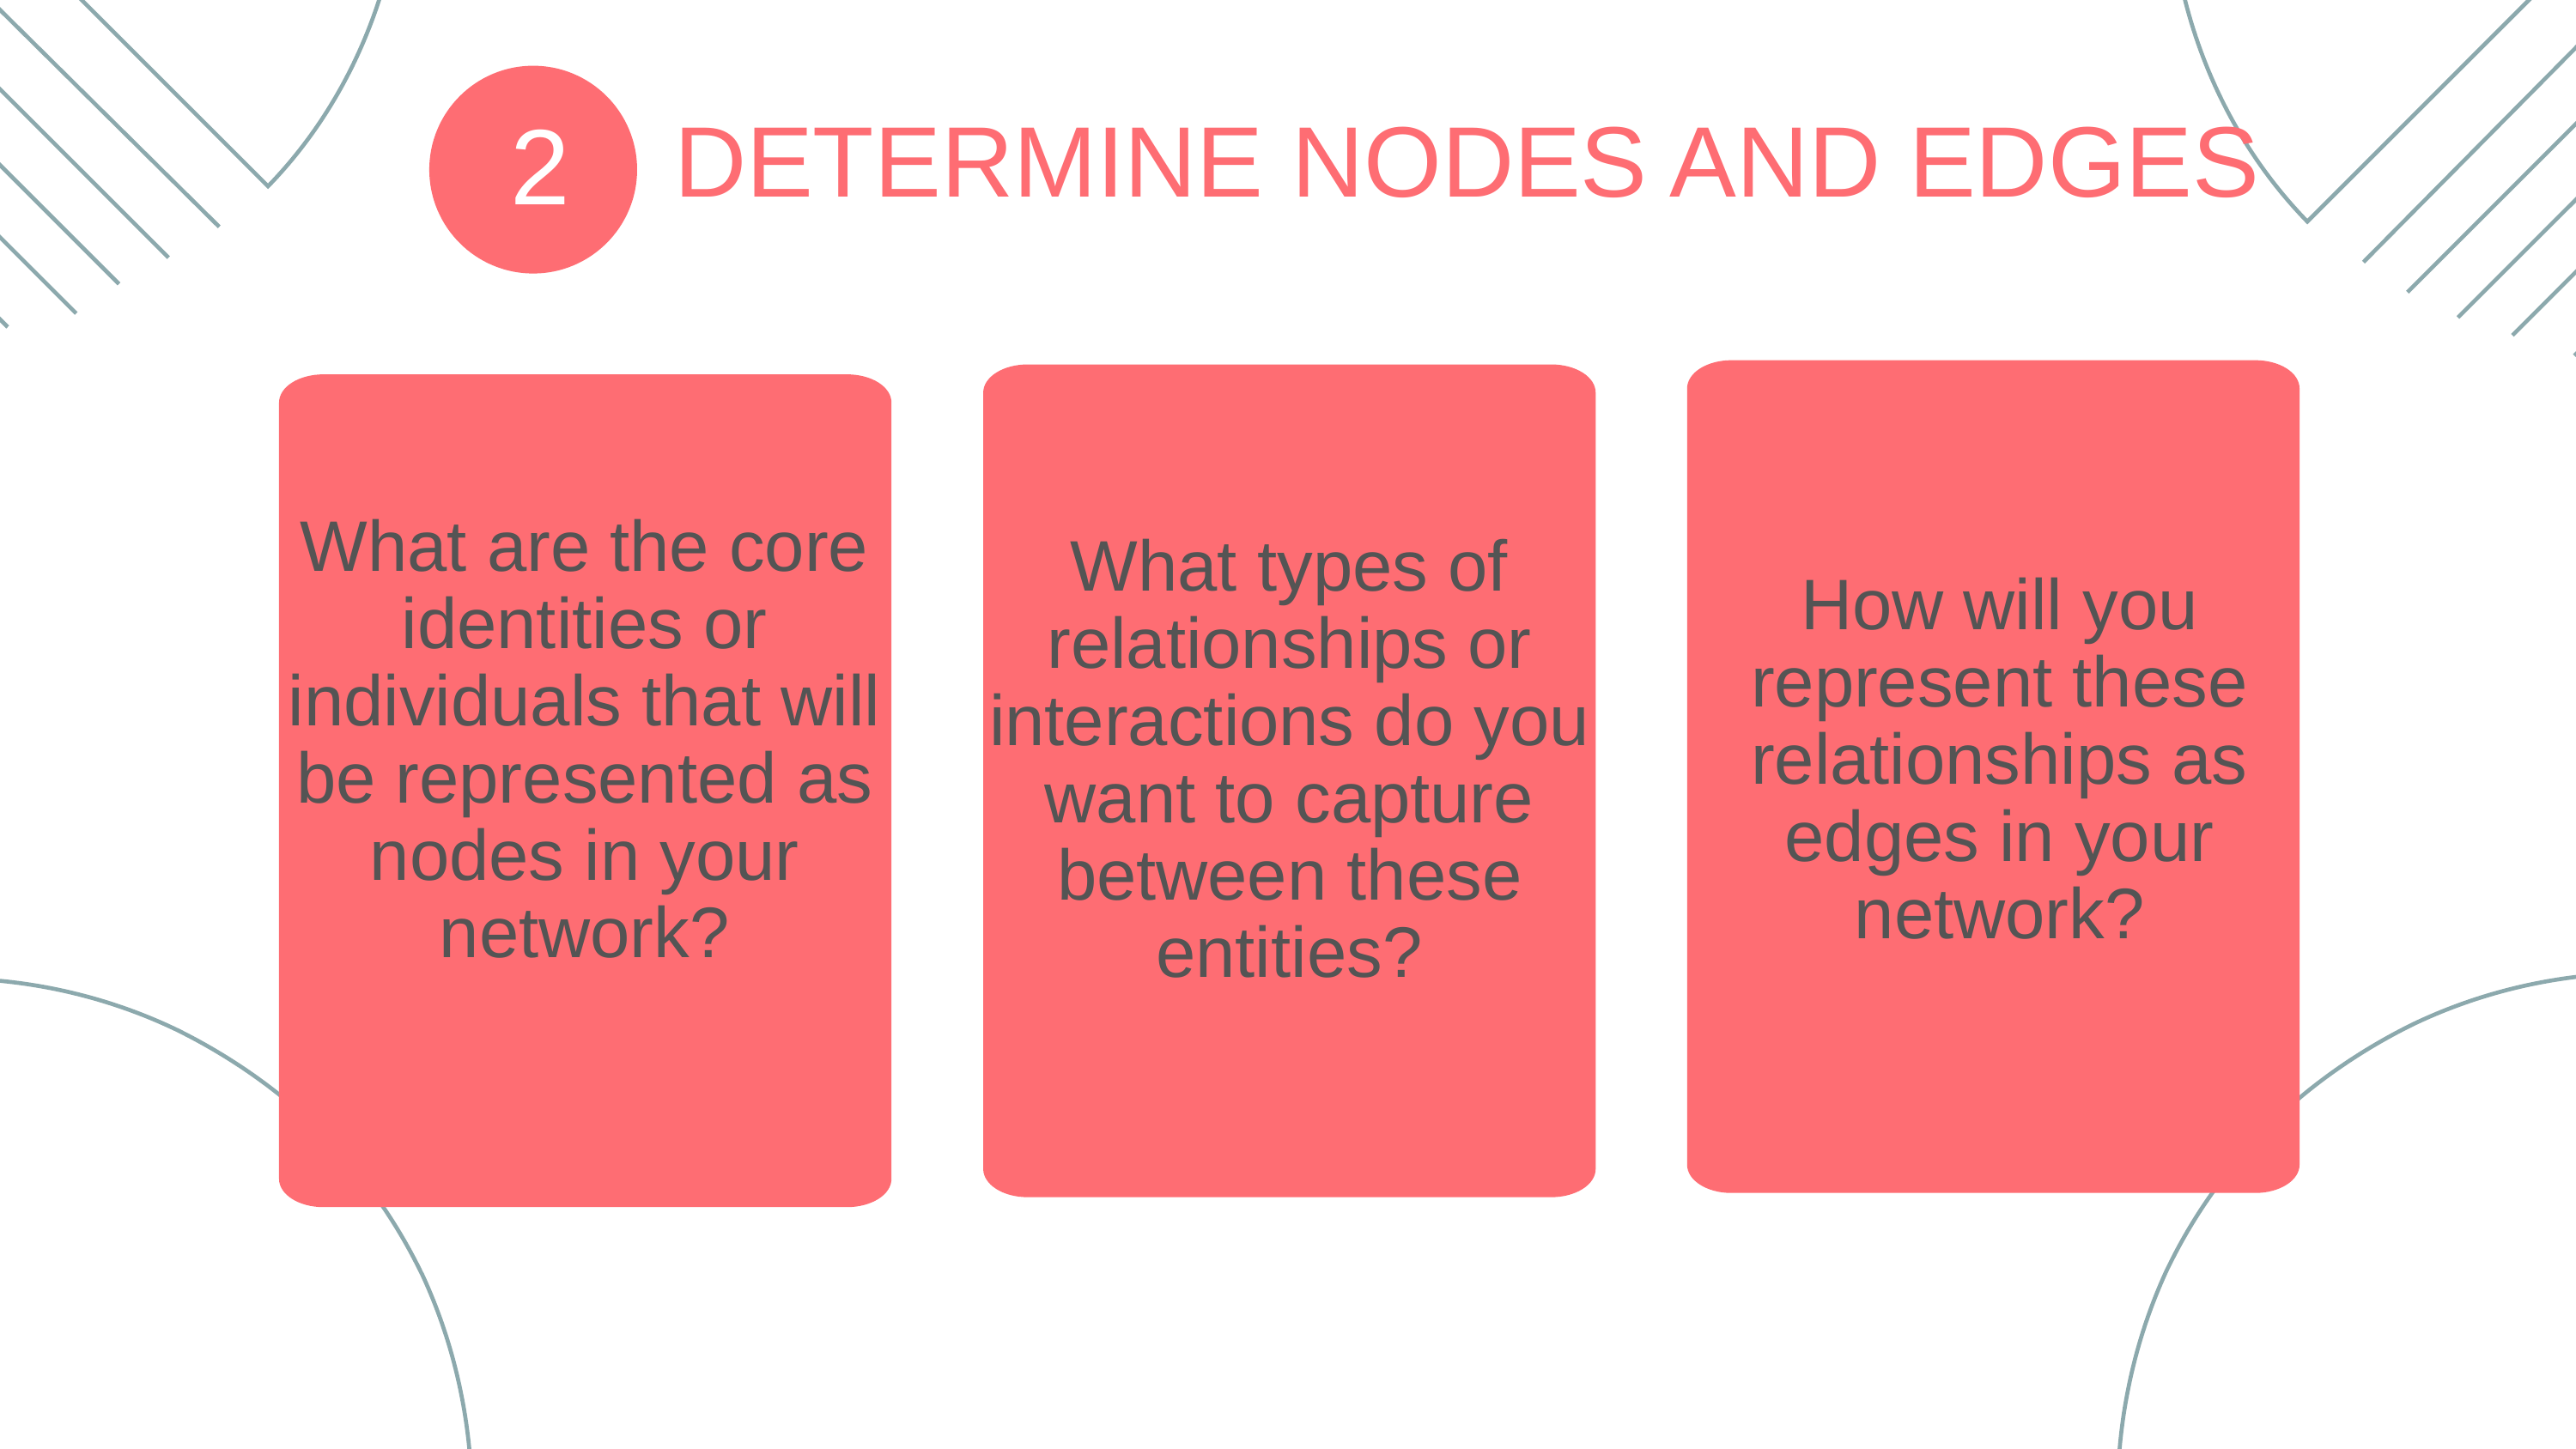

2
DETERMINE NODES AND EDGES

What are the core identities or individuals that will be represented as nodes in your network?
What types of relationships or interactions do you want to capture between these entities?
How will you represent these relationships as edges in your network?